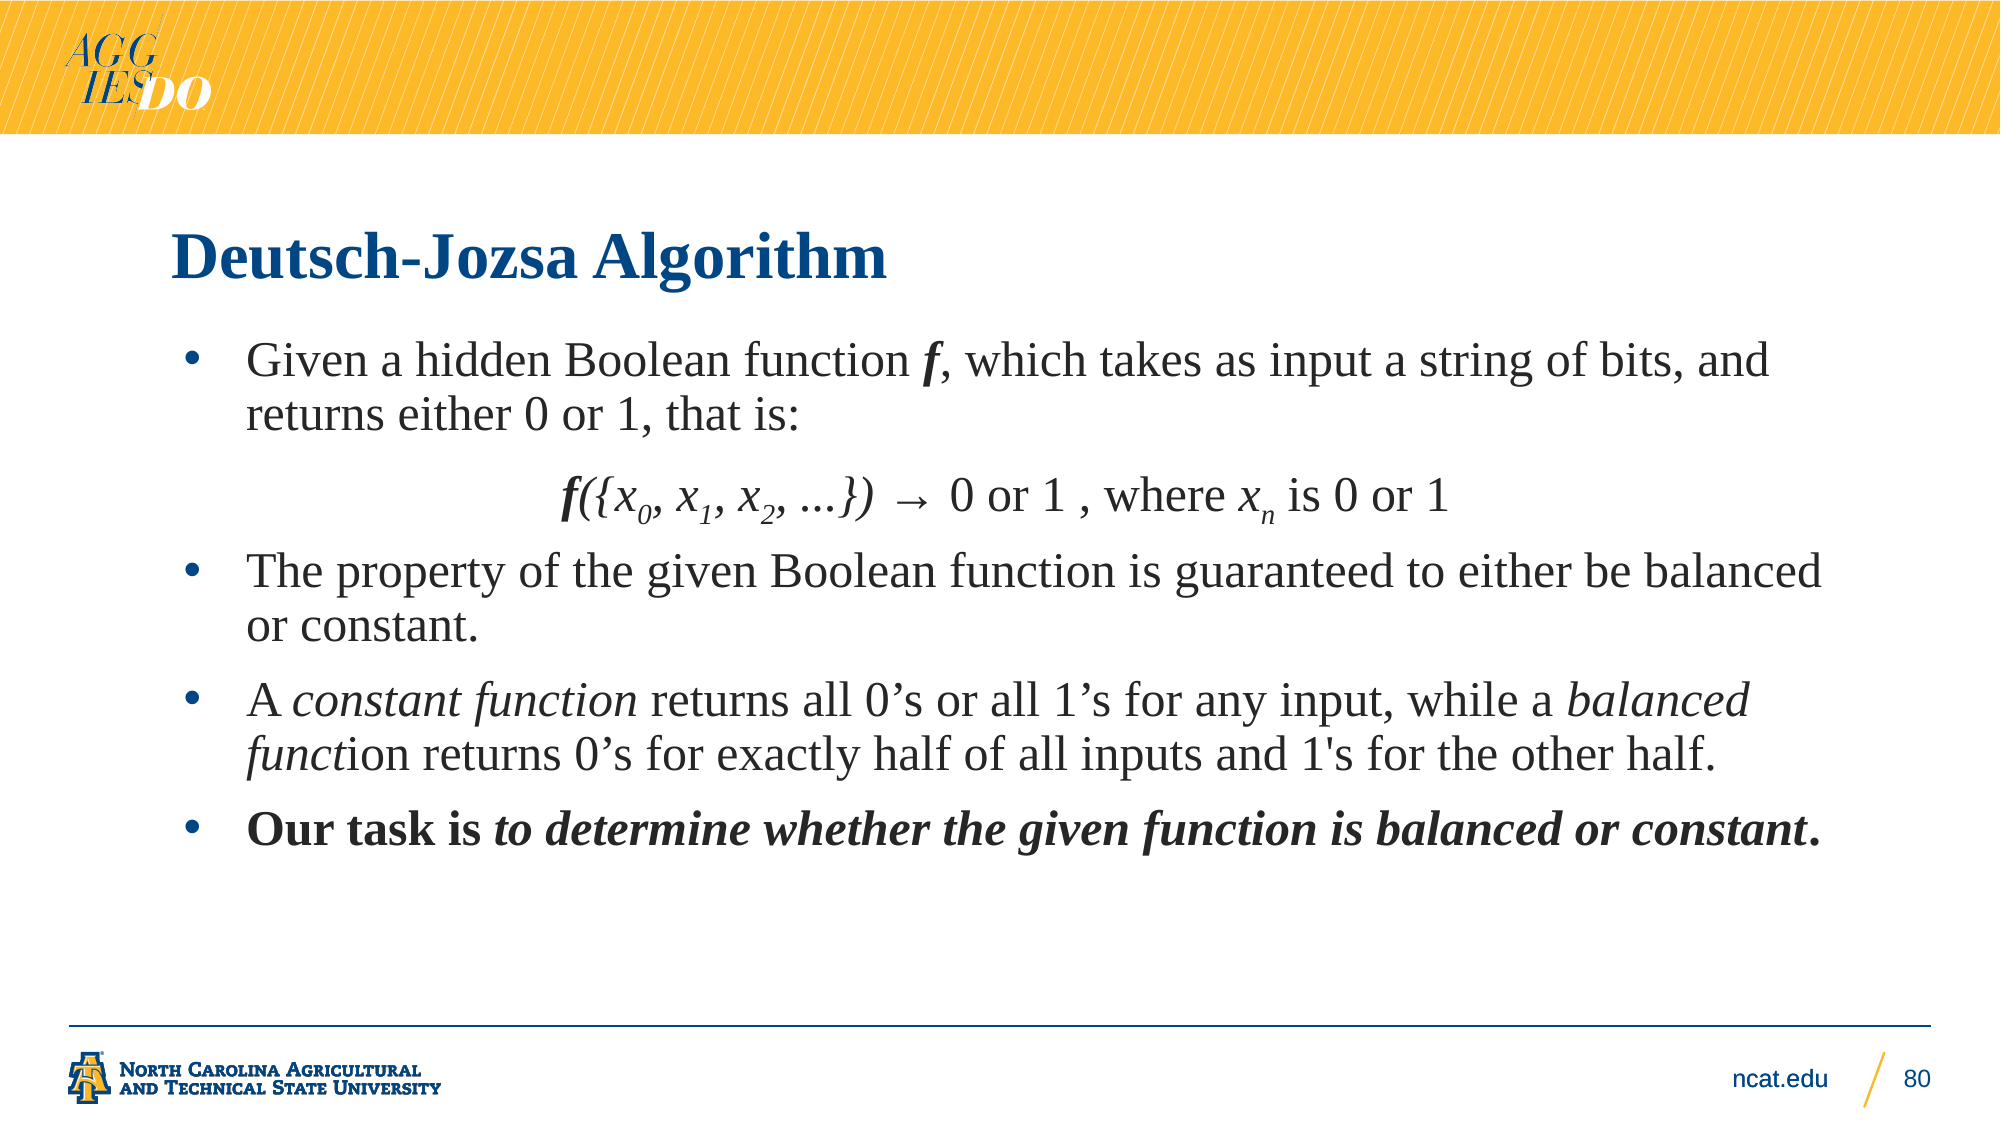

# Deutsch-Jozsa Algorithm
Given a hidden Boolean function f, which takes as input a string of bits, and returns either 0 or 1, that is:
f({x0, x1, x2, ...}) → 0 or 1 , where xn is 0 or 1
The property of the given Boolean function is guaranteed to either be balanced or constant.
A constant function returns all 0’s or all 1’s for any input, while a balanced function returns 0’s for exactly half of all inputs and 1's for the other half.
Our task is to determine whether the given function is balanced or constant.

80